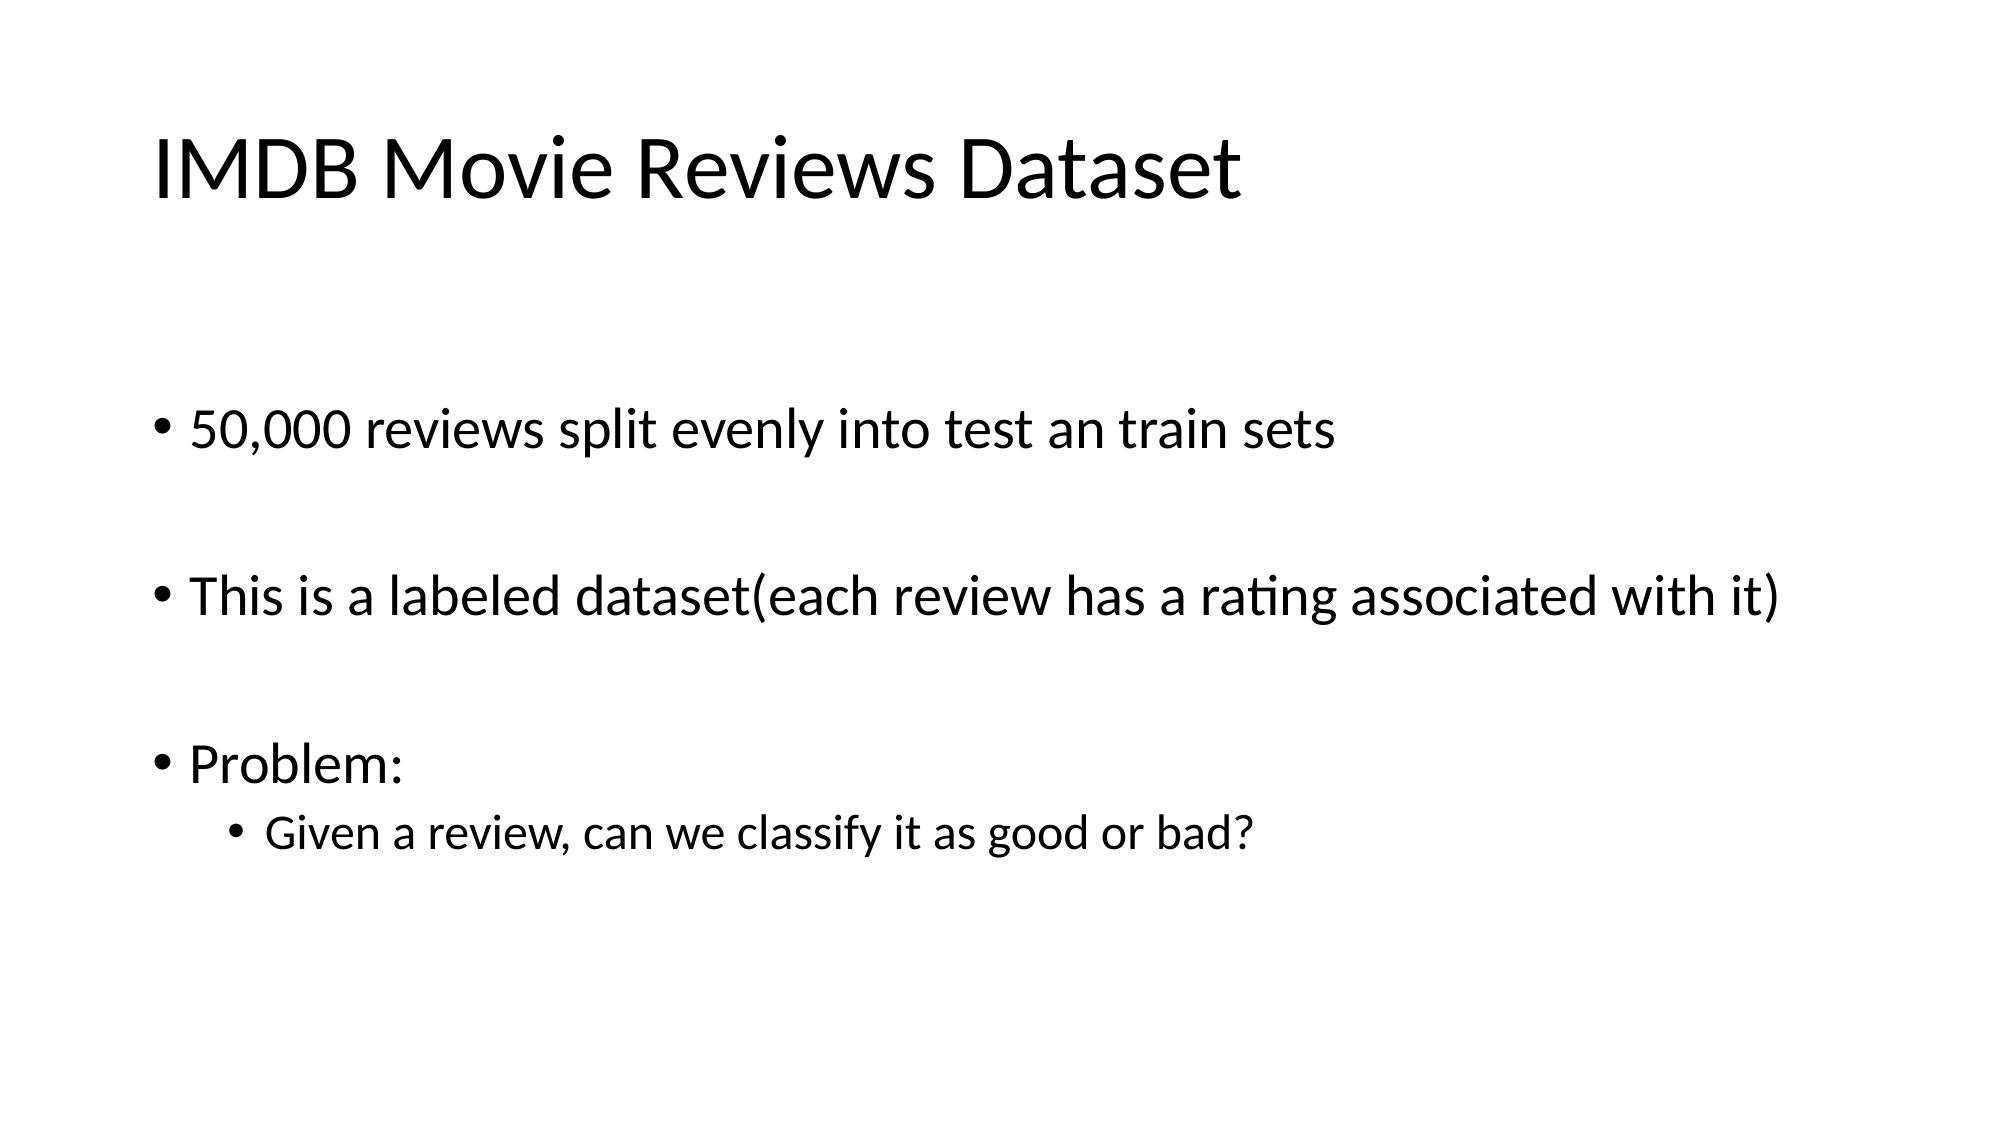

# IMDB Movie Reviews Dataset

50,000 reviews split evenly into test an train sets

This is a labeled dataset(each review has a rating associated with it)

Problem:
Given a review, can we classify it as good or bad?